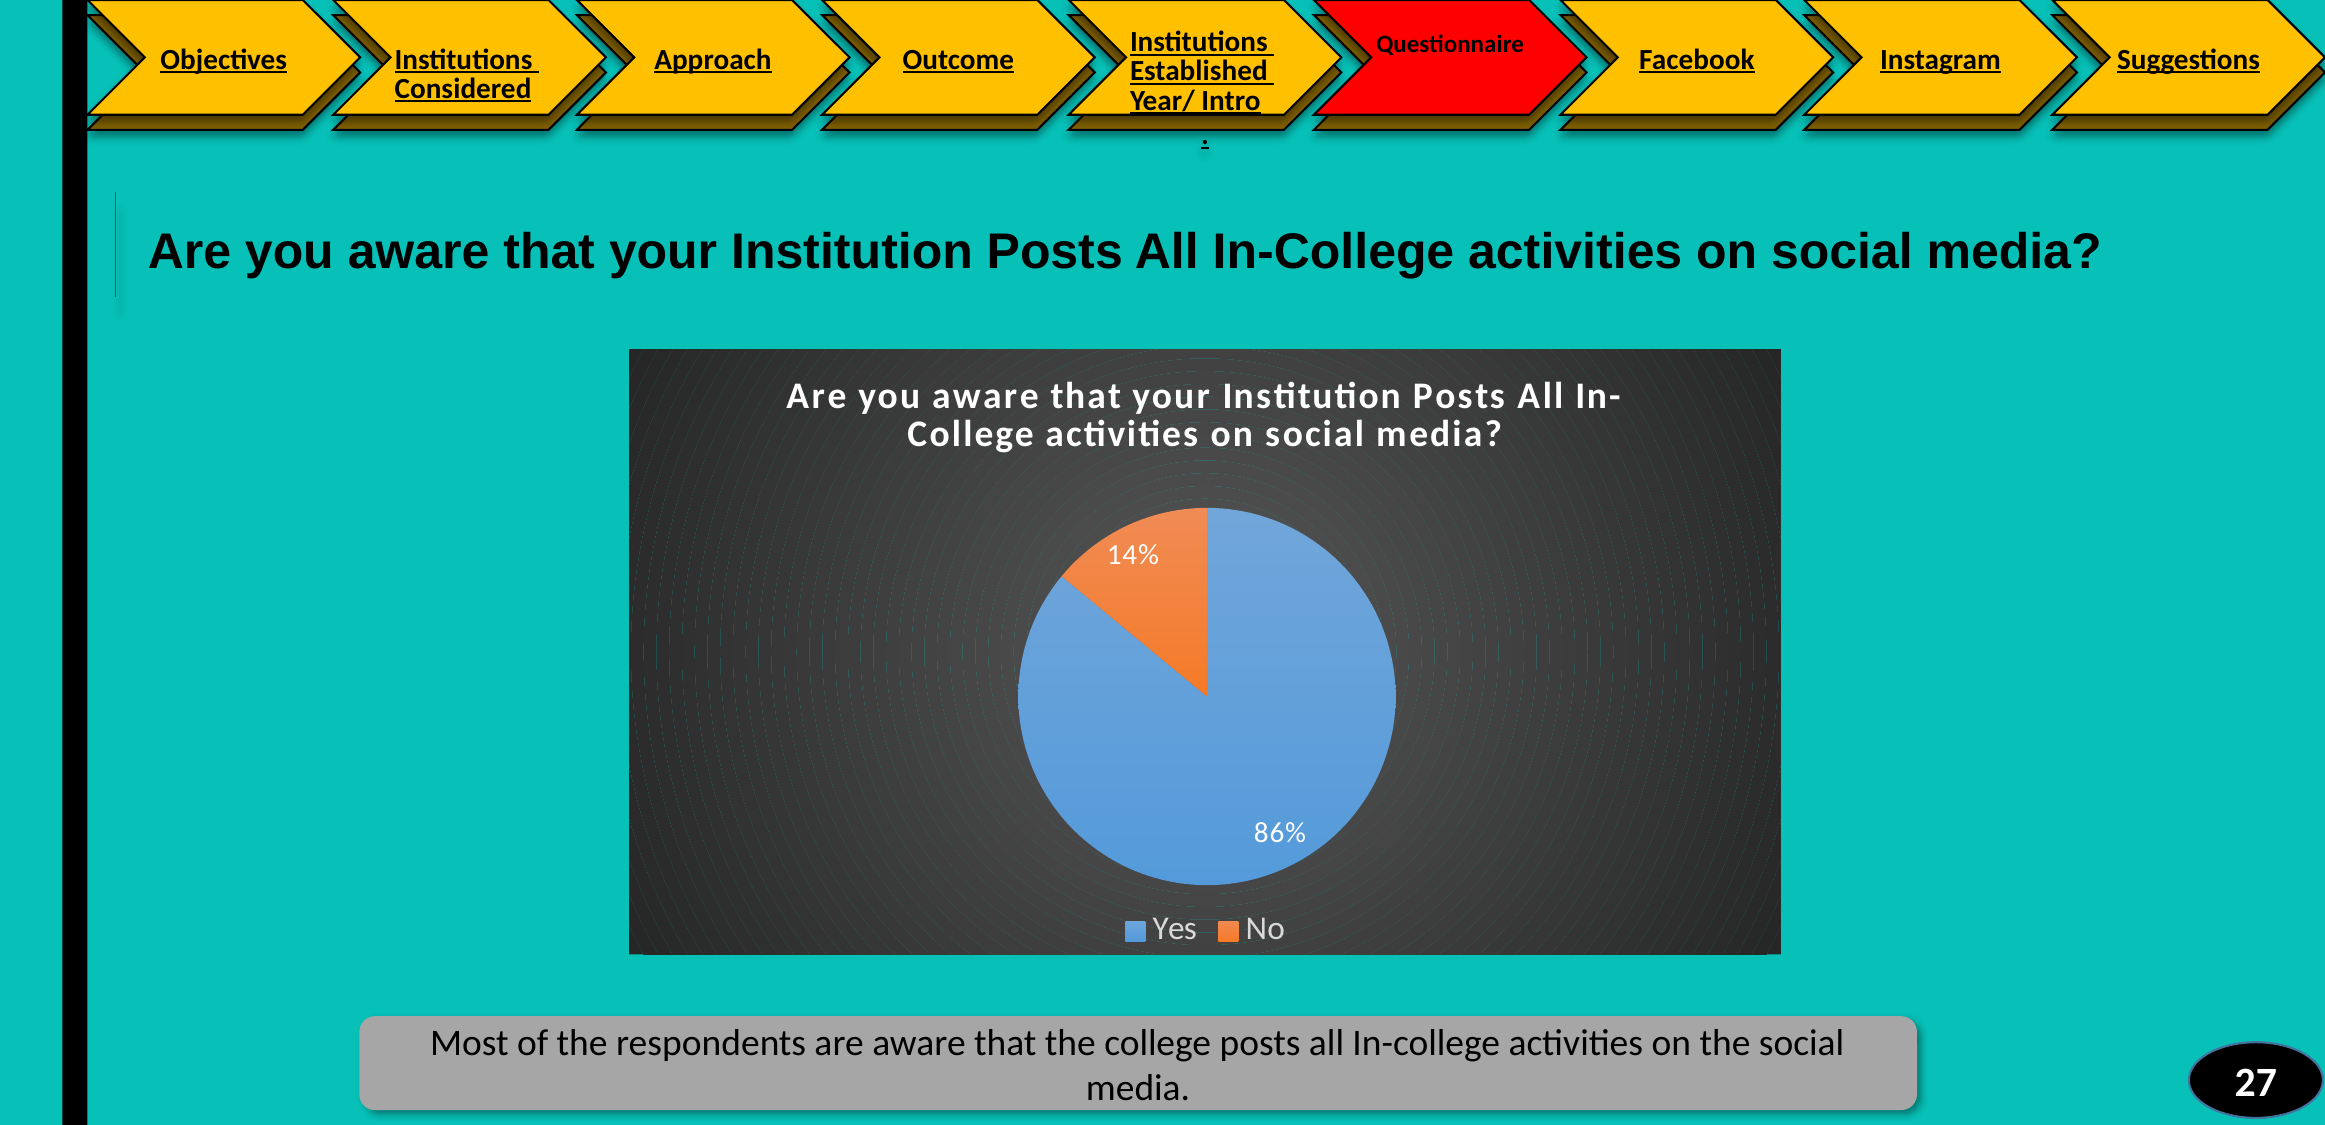

Facebook

Instagram

Suggestions

Objectives

Institutions Considered

Approach

Outcome

Institutions Established Year/ Intro.

Questionnaire

Are you aware that your Institution Posts All In-College activities on social media?

### Chart: Are you aware that your Institution Posts All In-College activities on social media?

| Category |  |
|---|---|
| Yes | 86.0 |
| No | 14.000000000000002 |
Most of the respondents are aware that the college posts all In-college activities on the social media.
27